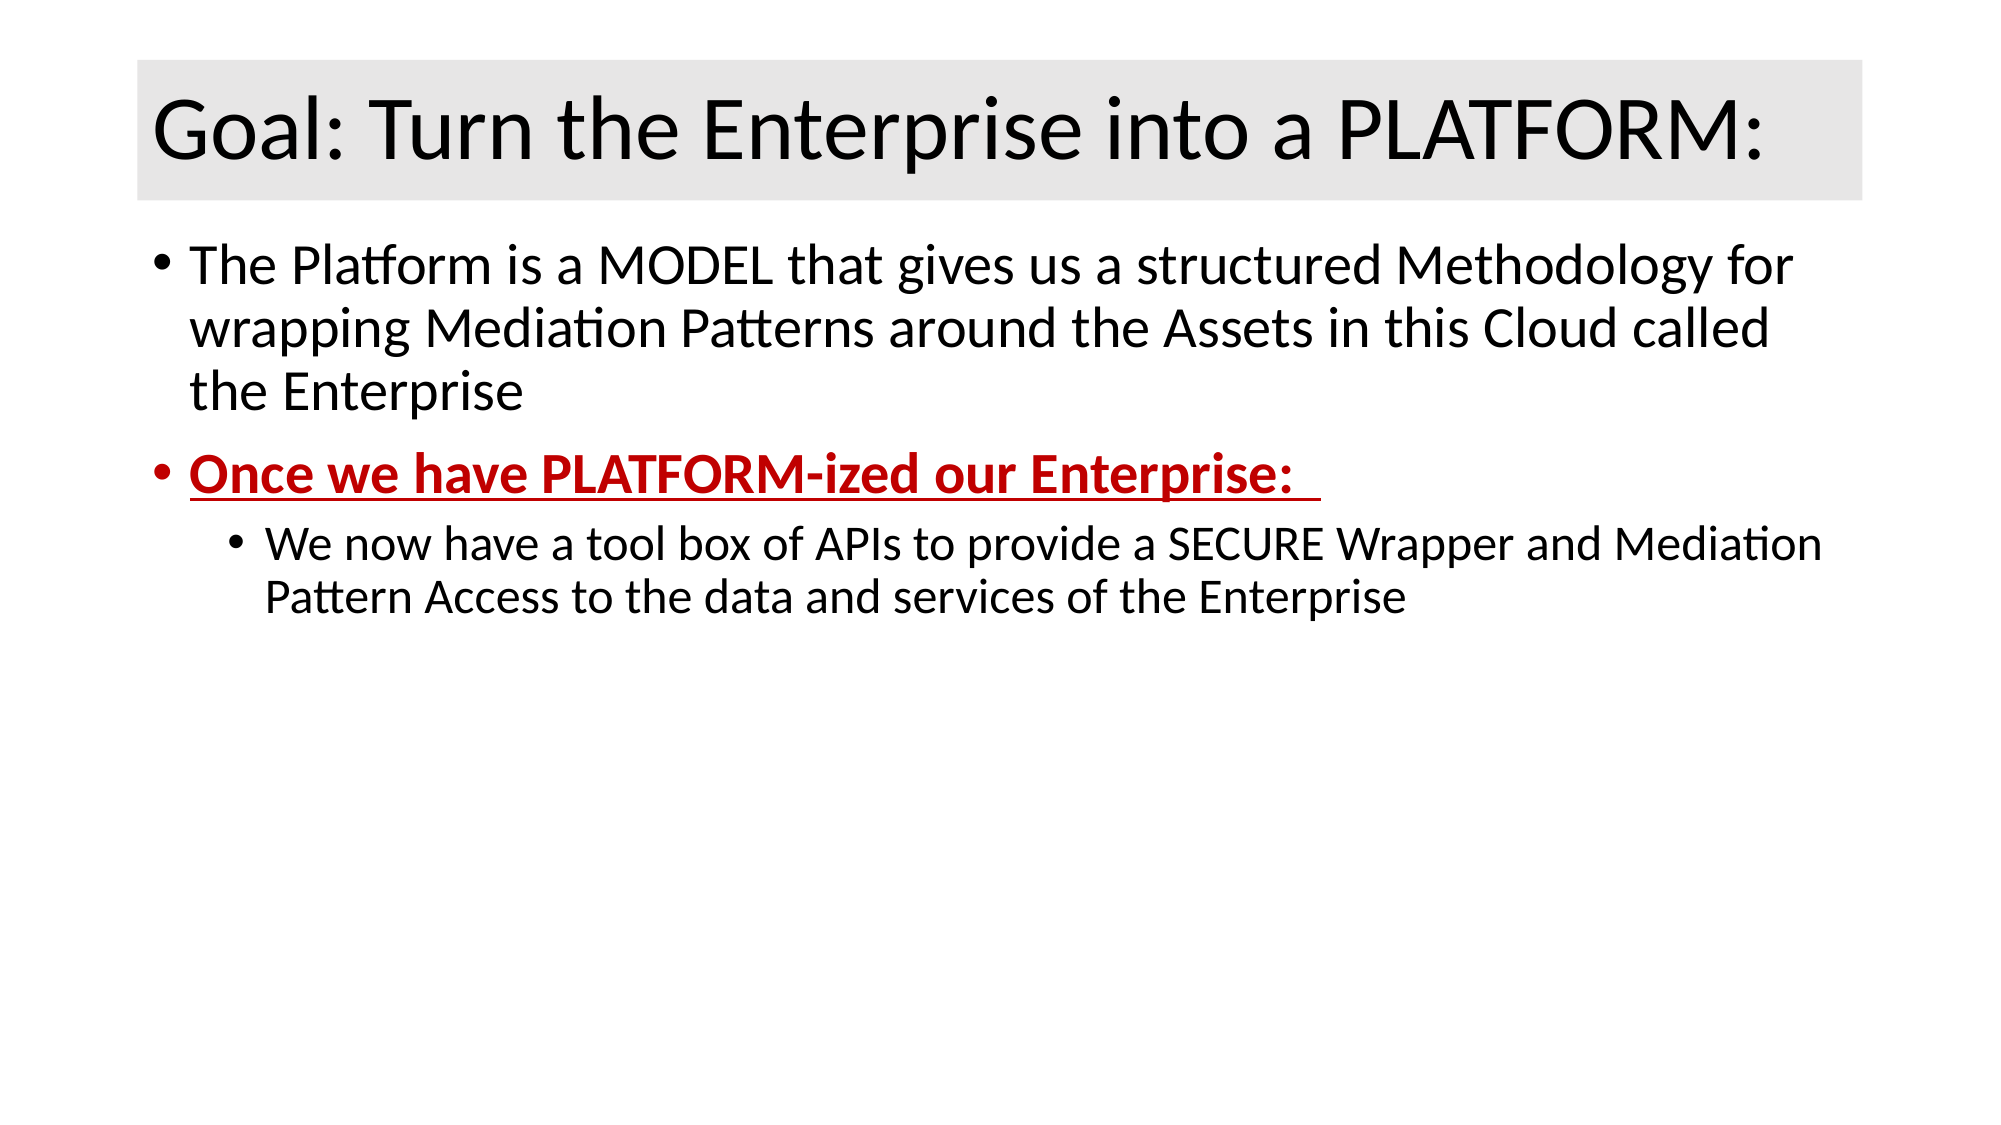

# Goal: Turn the Enterprise into a PLATFORM:
The Platform is a MODEL that gives us a structured Methodology for wrapping Mediation Patterns around the Assets in this Cloud called the Enterprise
Once we have PLATFORM-ized our Enterprise:
We now have a tool box of APIs to provide a SECURE Wrapper and Mediation Pattern Access to the data and services of the Enterprise